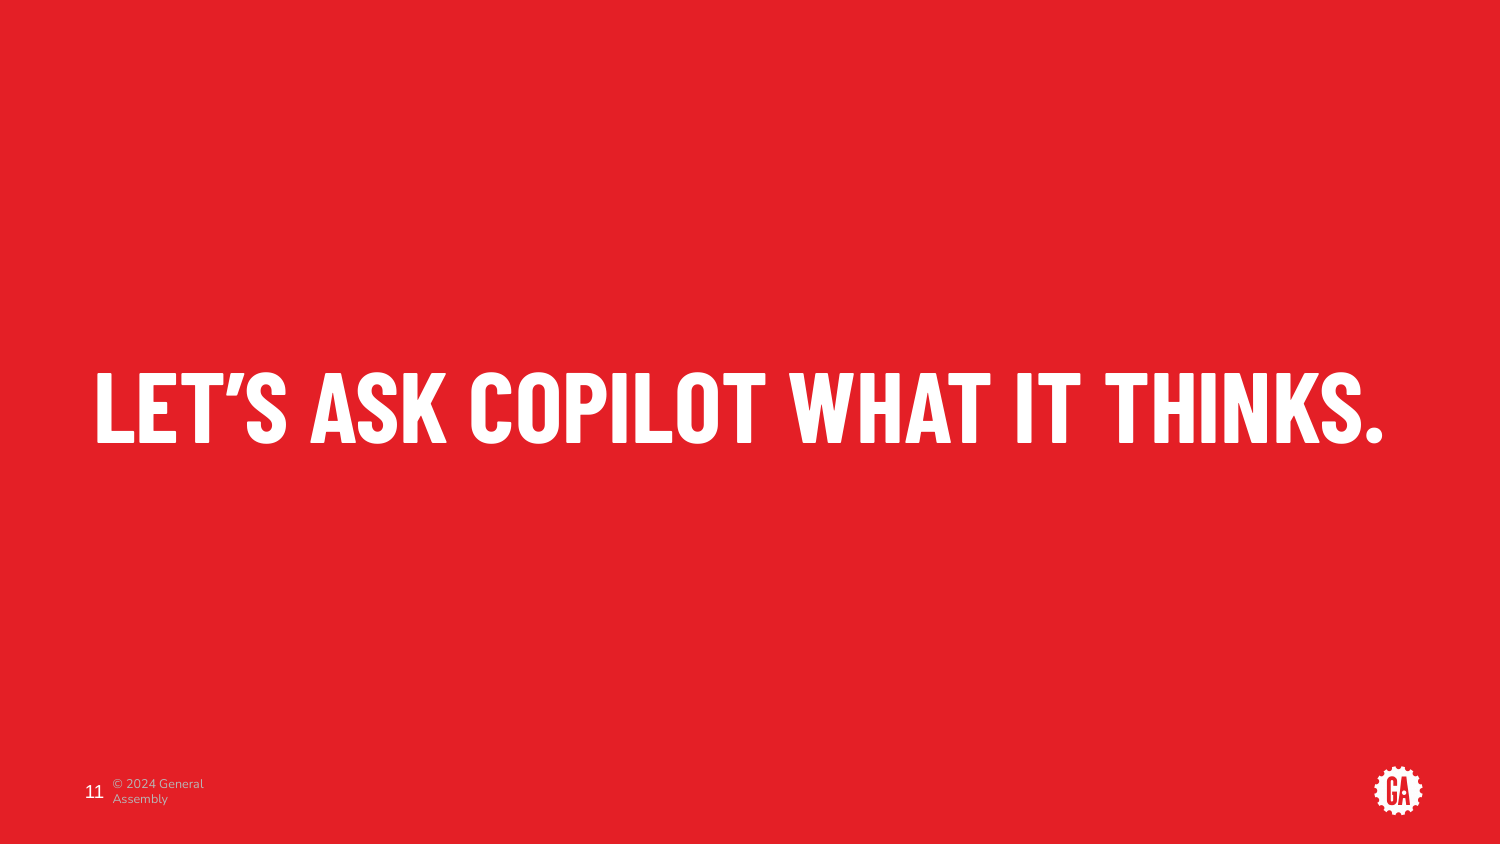

# LET’S ASK COPILOT WHAT IT THINKS.
11